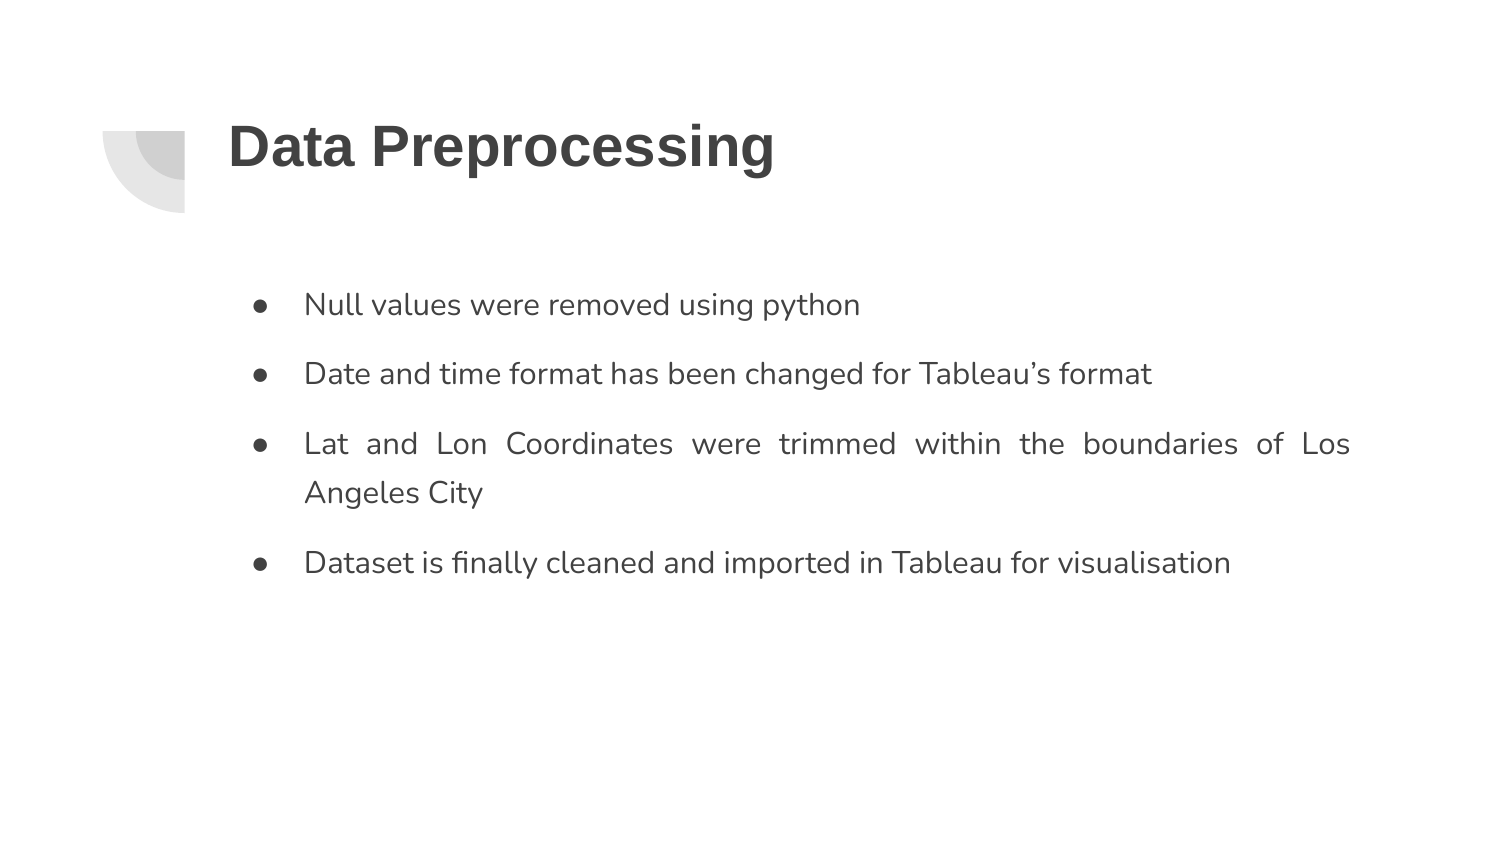

# Data Preprocessing
Null values were removed using python
Date and time format has been changed for Tableau’s format
Lat and Lon Coordinates were trimmed within the boundaries of Los Angeles City
Dataset is finally cleaned and imported in Tableau for visualisation